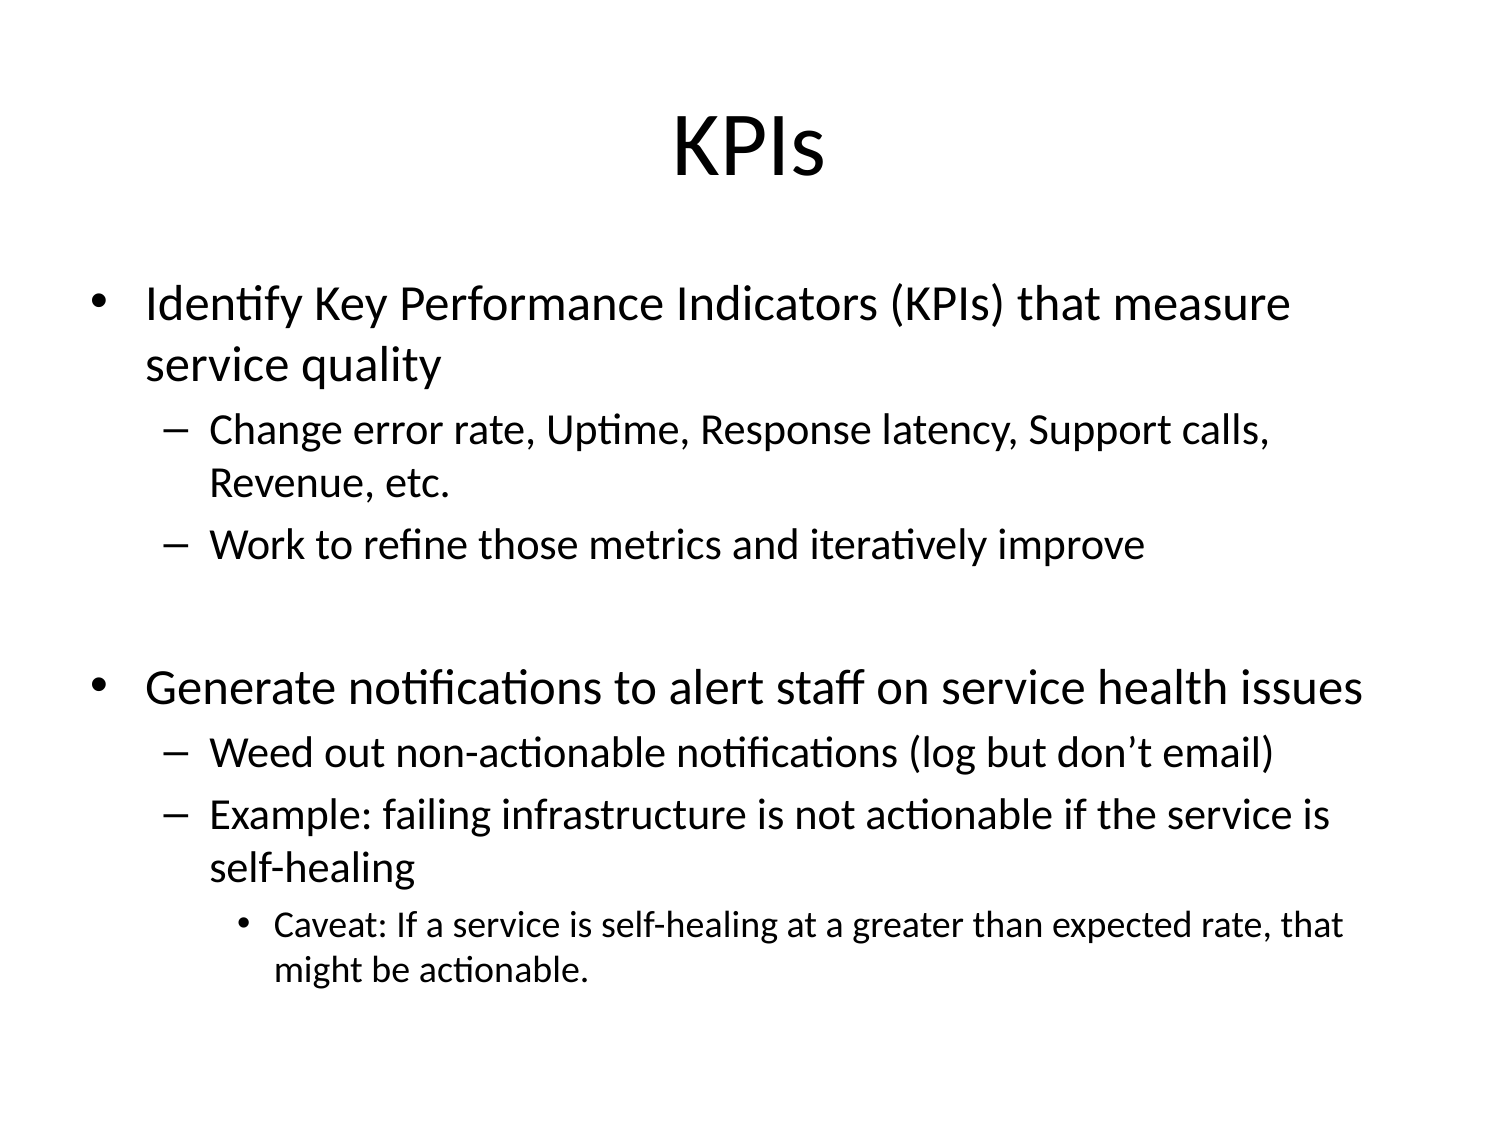

# KPIs
Identify Key Performance Indicators (KPIs) that measure service quality
Change error rate, Uptime, Response latency, Support calls, Revenue, etc.
Work to refine those metrics and iteratively improve

Generate notifications to alert staff on service health issues
Weed out non-actionable notifications (log but don’t email)
Example: failing infrastructure is not actionable if the service is self-healing
Caveat: If a service is self-healing at a greater than expected rate, that might be actionable.